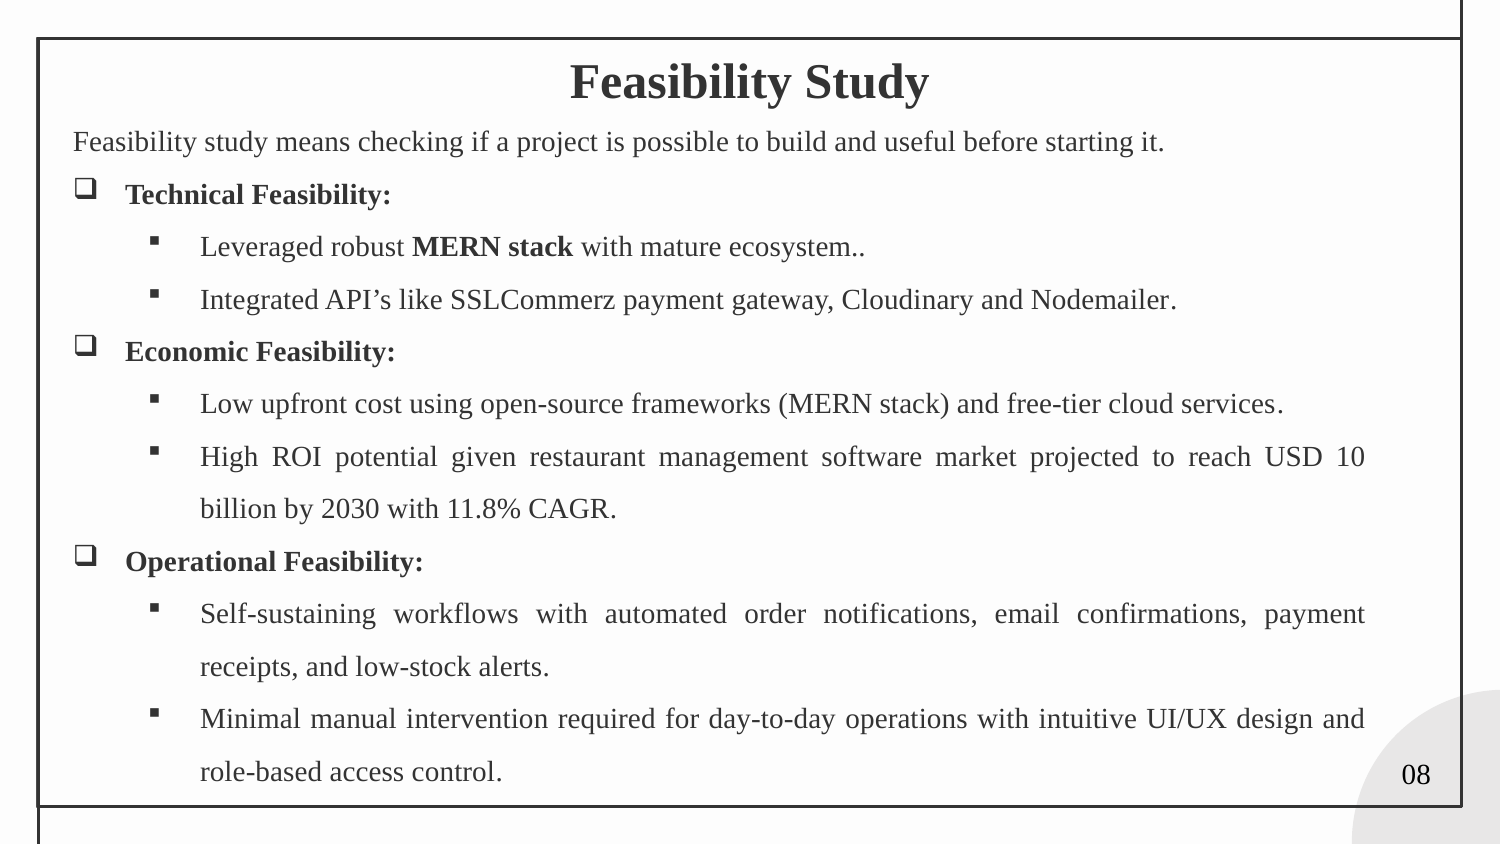

# Feasibility Study
Feasibility study means checking if a project is possible to build and useful before starting it.
Technical Feasibility:
Leveraged robust MERN stack with mature ecosystem..
Integrated API’s like SSLCommerz payment gateway, Cloudinary and Nodemailer.
Economic Feasibility:
Low upfront cost using open-source frameworks (MERN stack) and free-tier cloud services.
High ROI potential given restaurant management software market projected to reach USD 10 billion by 2030 with 11.8% CAGR.
Operational Feasibility:
Self-sustaining workflows with automated order notifications, email confirmations, payment receipts, and low-stock alerts.
Minimal manual intervention required for day-to-day operations with intuitive UI/UX design and role-based access control.
08